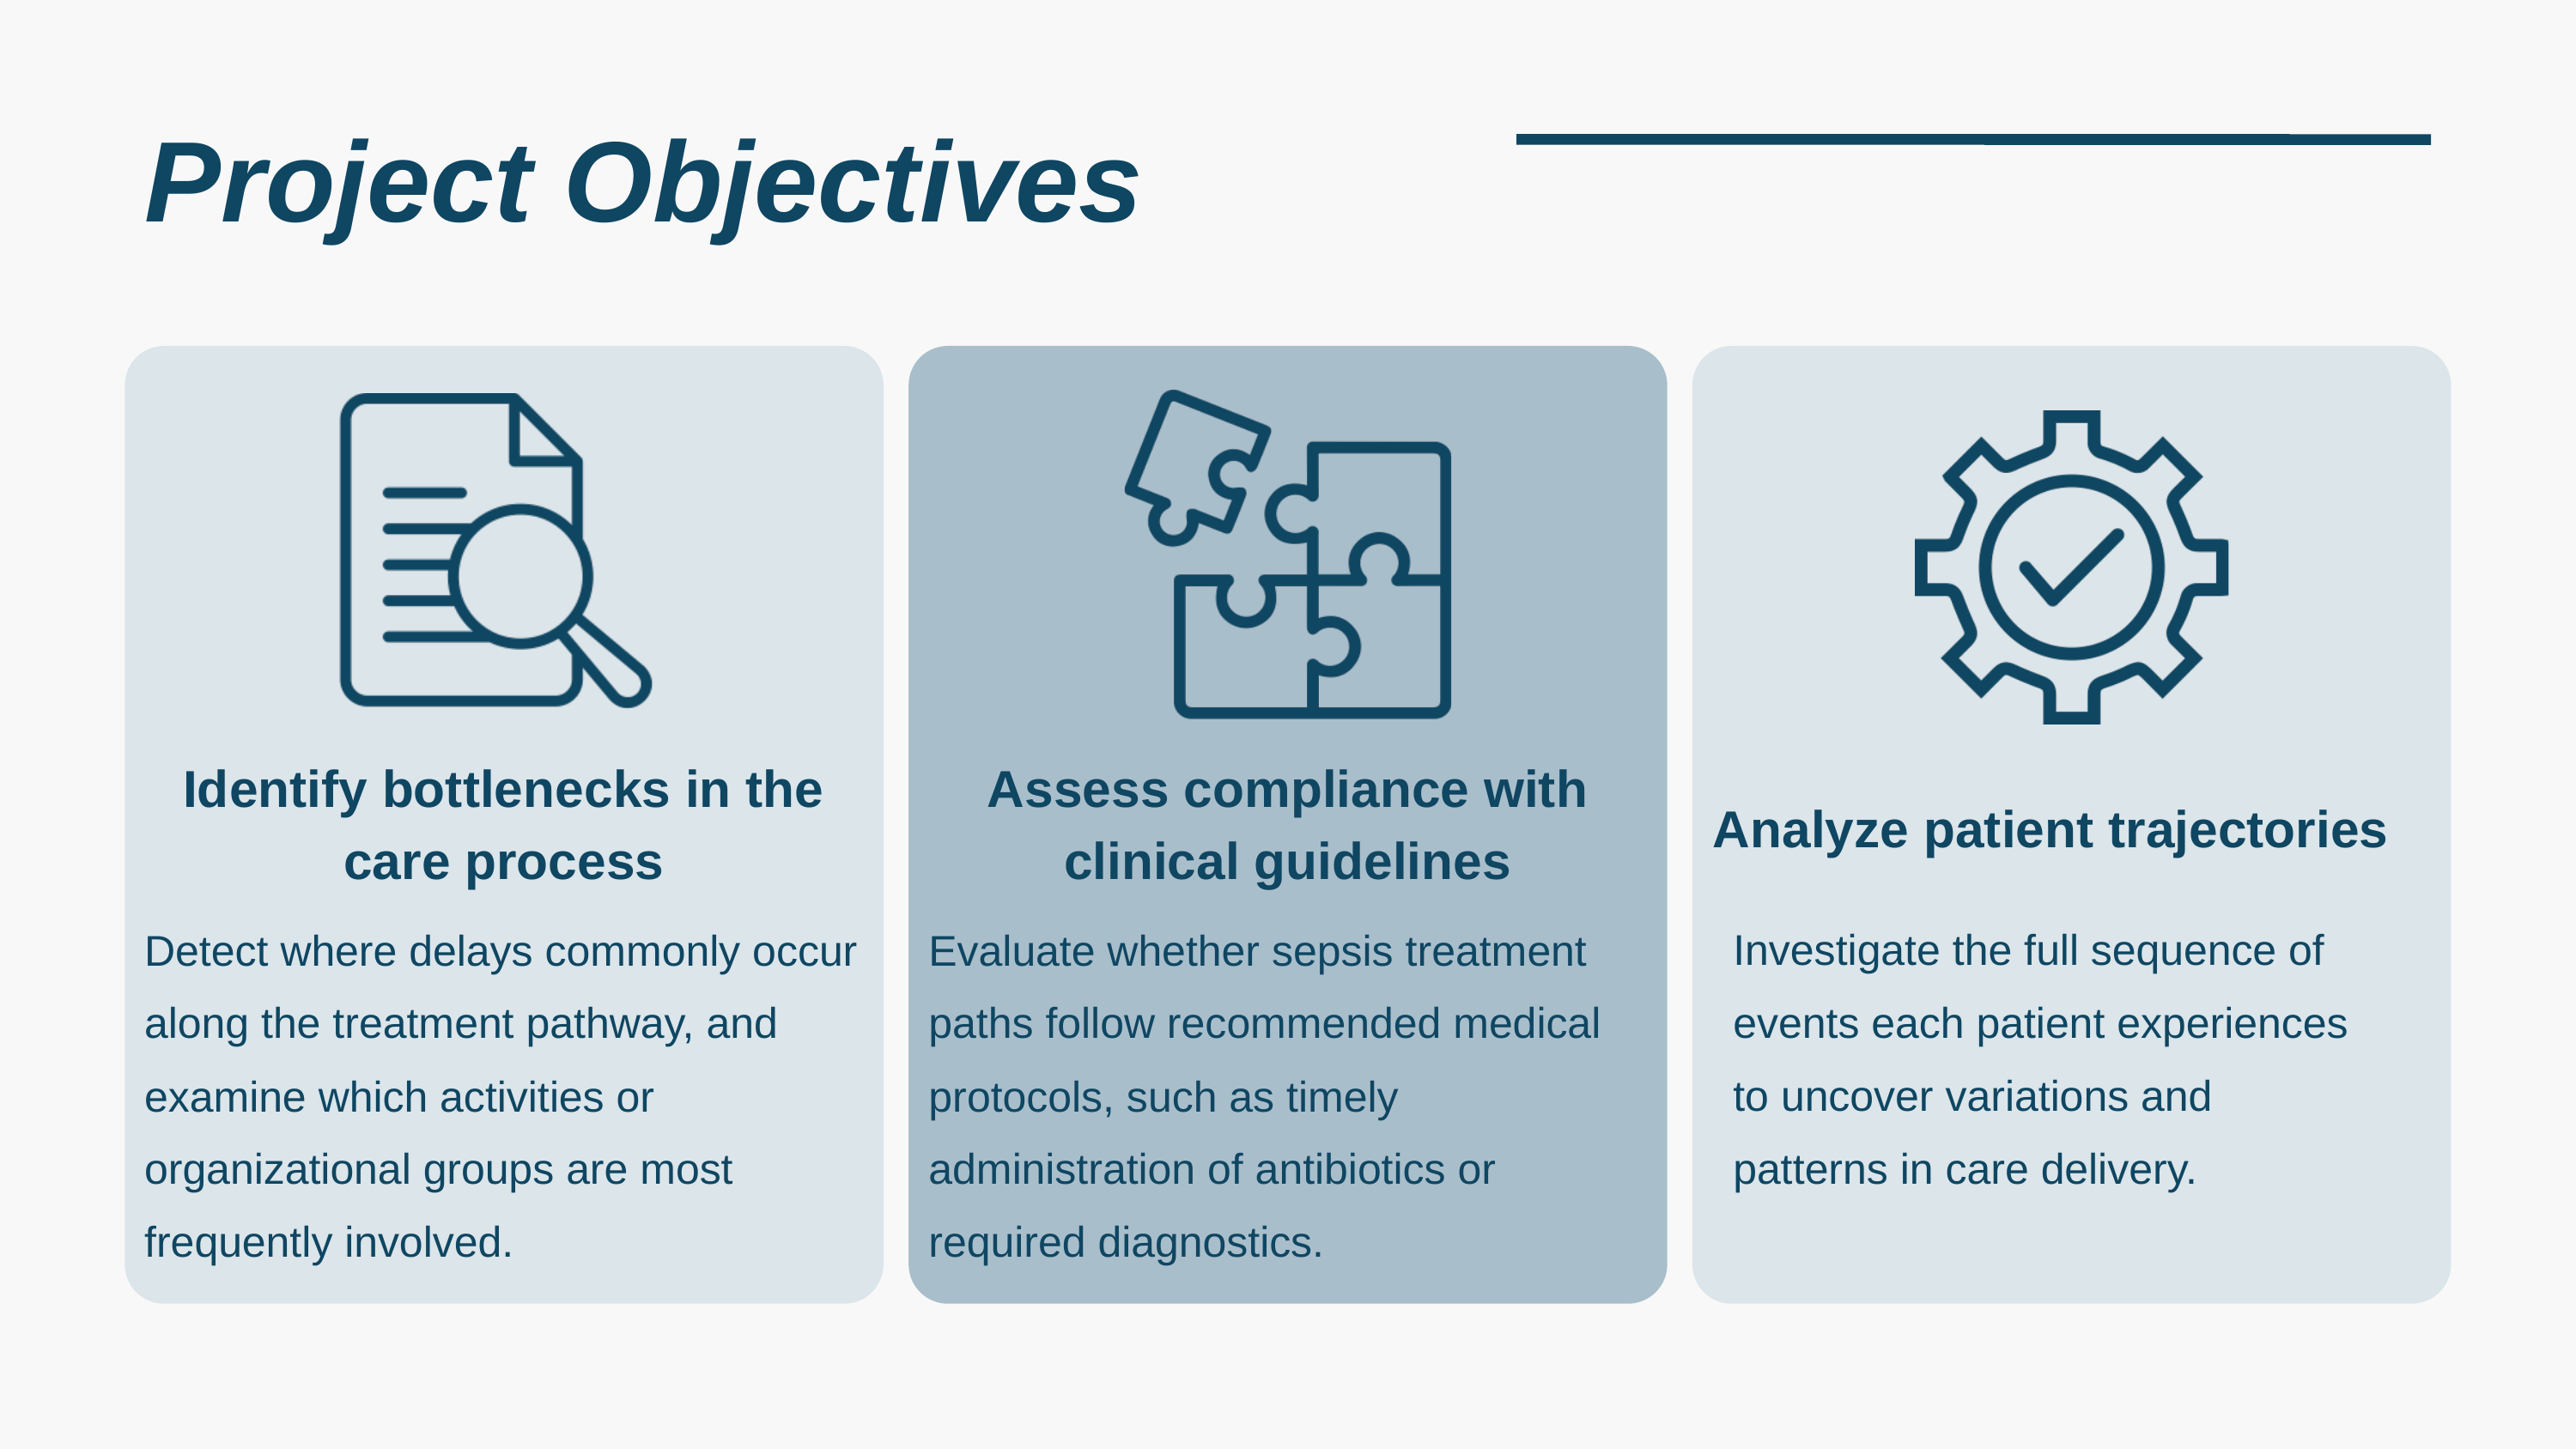

Project Objectives

Identify bottlenecks in the care process
Assess compliance with clinical guidelines
Analyze patient trajectories
Detect where delays commonly occur along the treatment pathway, and examine which activities or organizational groups are most frequently involved.
Evaluate whether sepsis treatment paths follow recommended medical protocols, such as timely administration of antibiotics or required diagnostics.
Investigate the full sequence of events each patient experiences to uncover variations and patterns in care delivery.